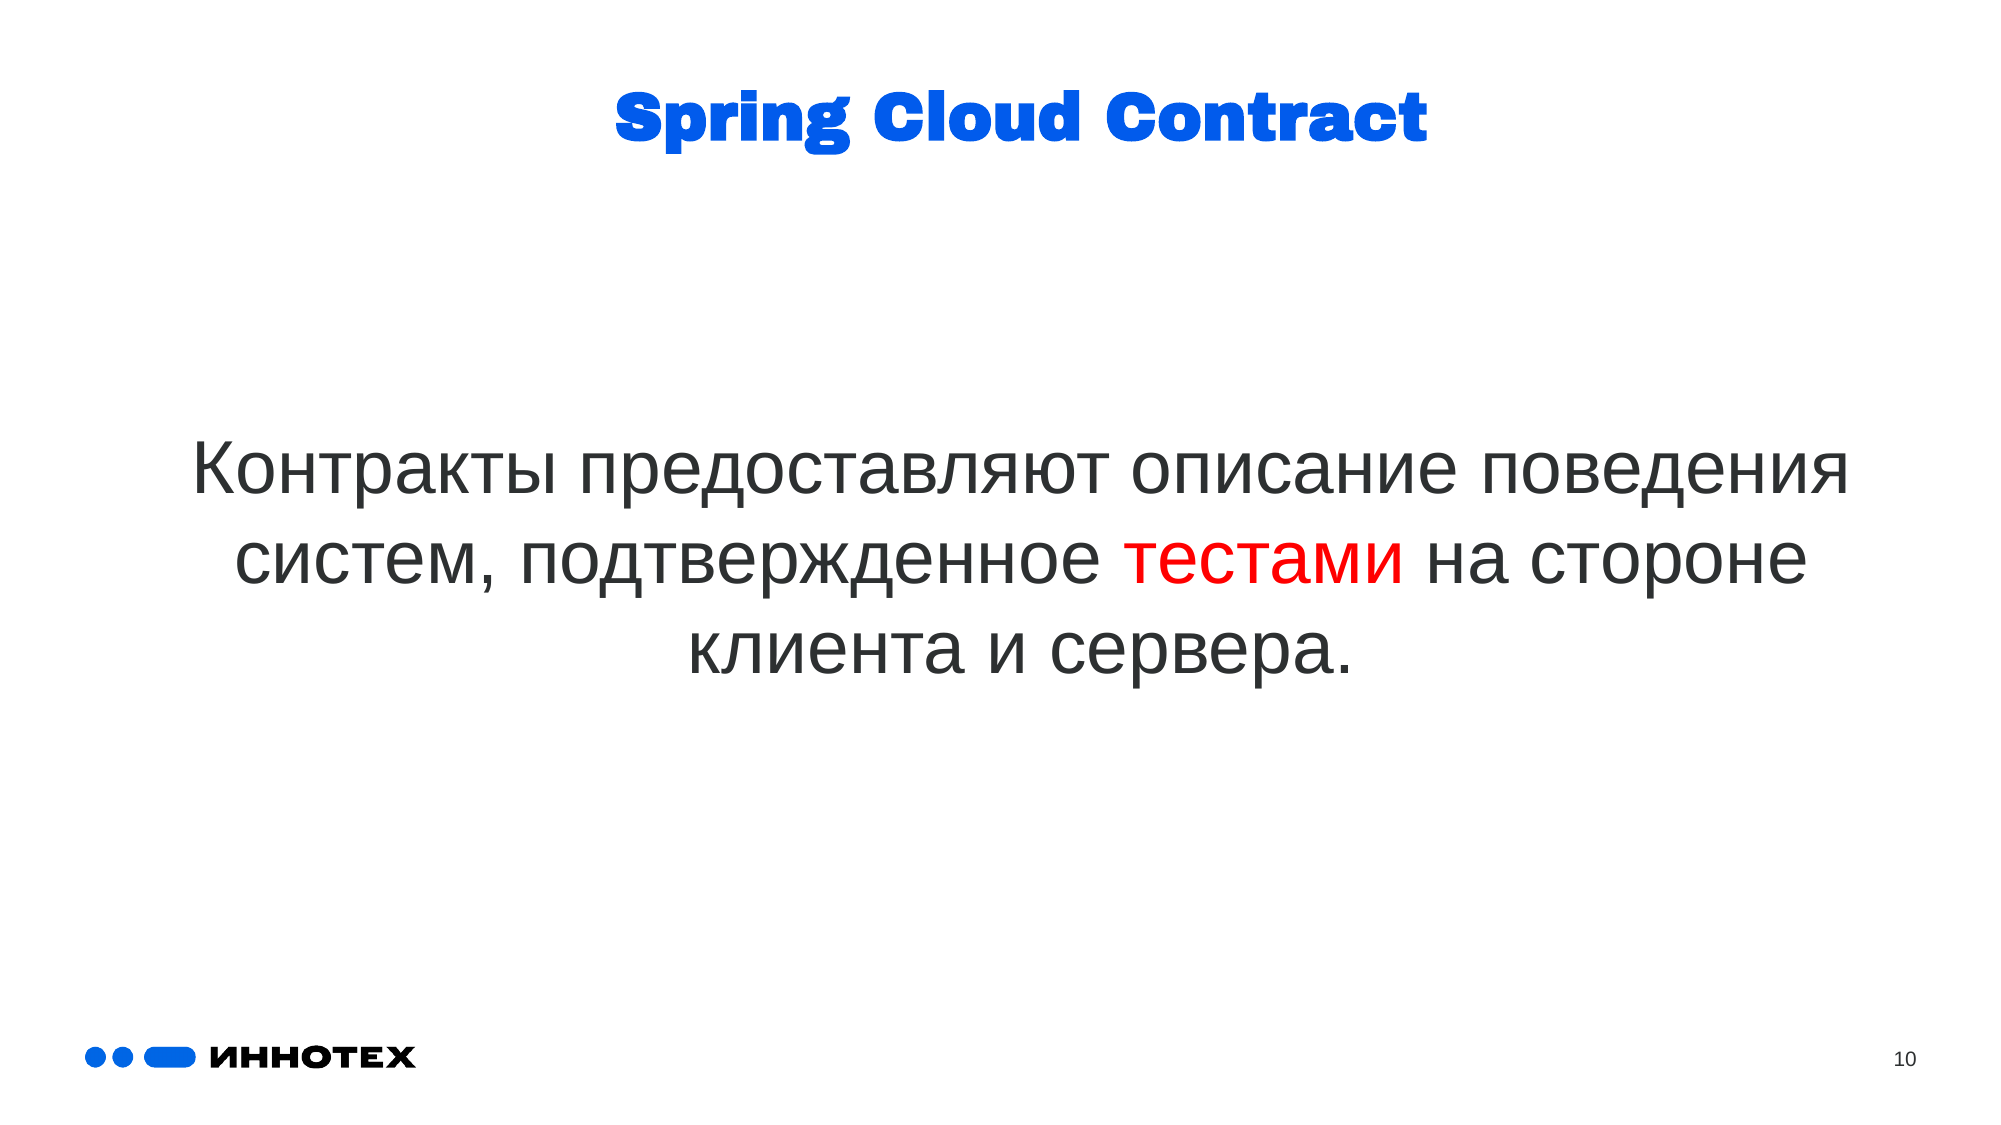

# Spring Cloud Contract
Контракты предоставляют описание поведения систем, подтвержденное тестами на стороне клиента и сервера.
10